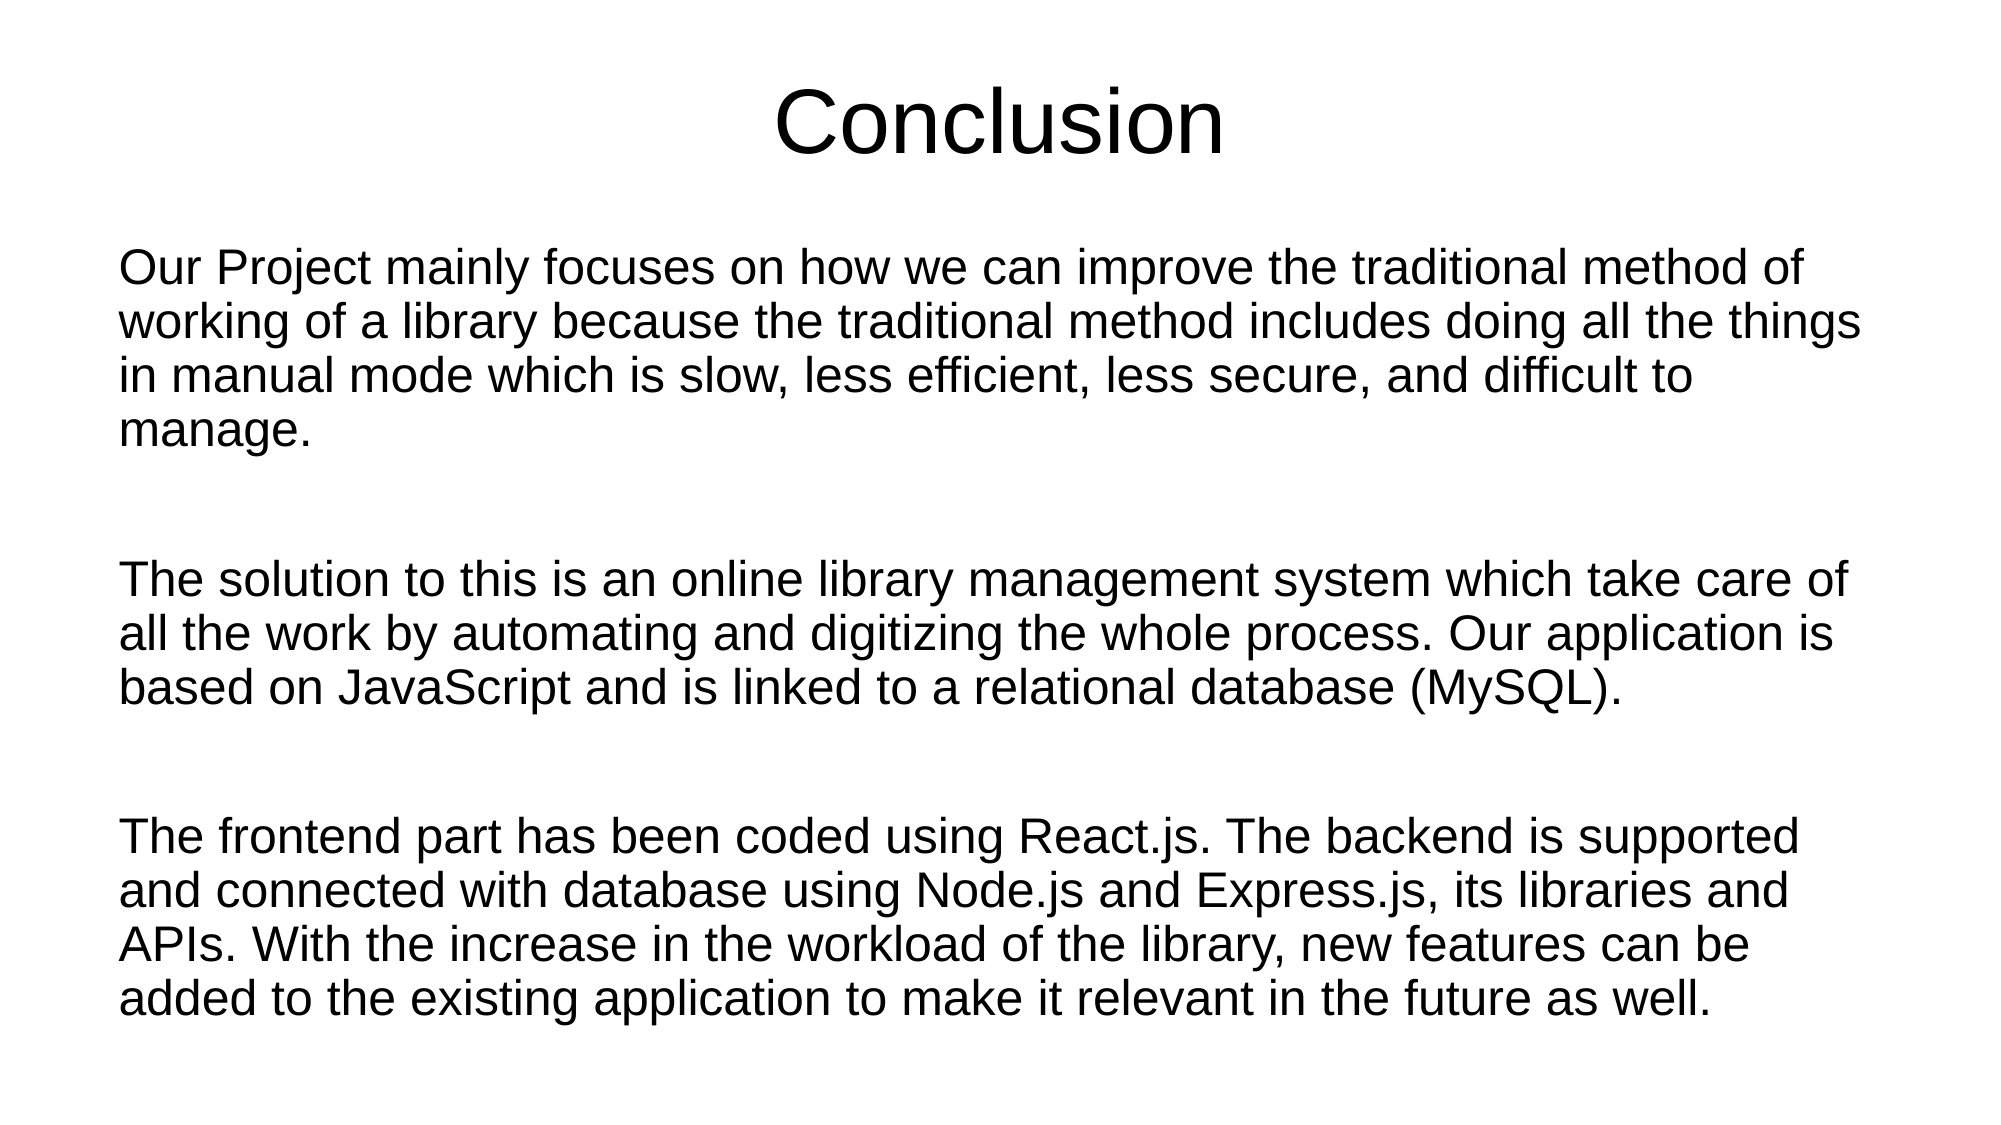

# Conclusion
Our Project mainly focuses on how we can improve the traditional method of working of a library because the traditional method includes doing all the things in manual mode which is slow, less efficient, less secure, and difficult to manage.

The solution to this is an online library management system which take care of all the work by automating and digitizing the whole process. Our application is based on JavaScript and is linked to a relational database (MySQL).

The frontend part has been coded using React.js. The backend is supported and connected with database using Node.js and Express.js, its libraries and APIs. With the increase in the workload of the library, new features can be added to the existing application to make it relevant in the future as well.